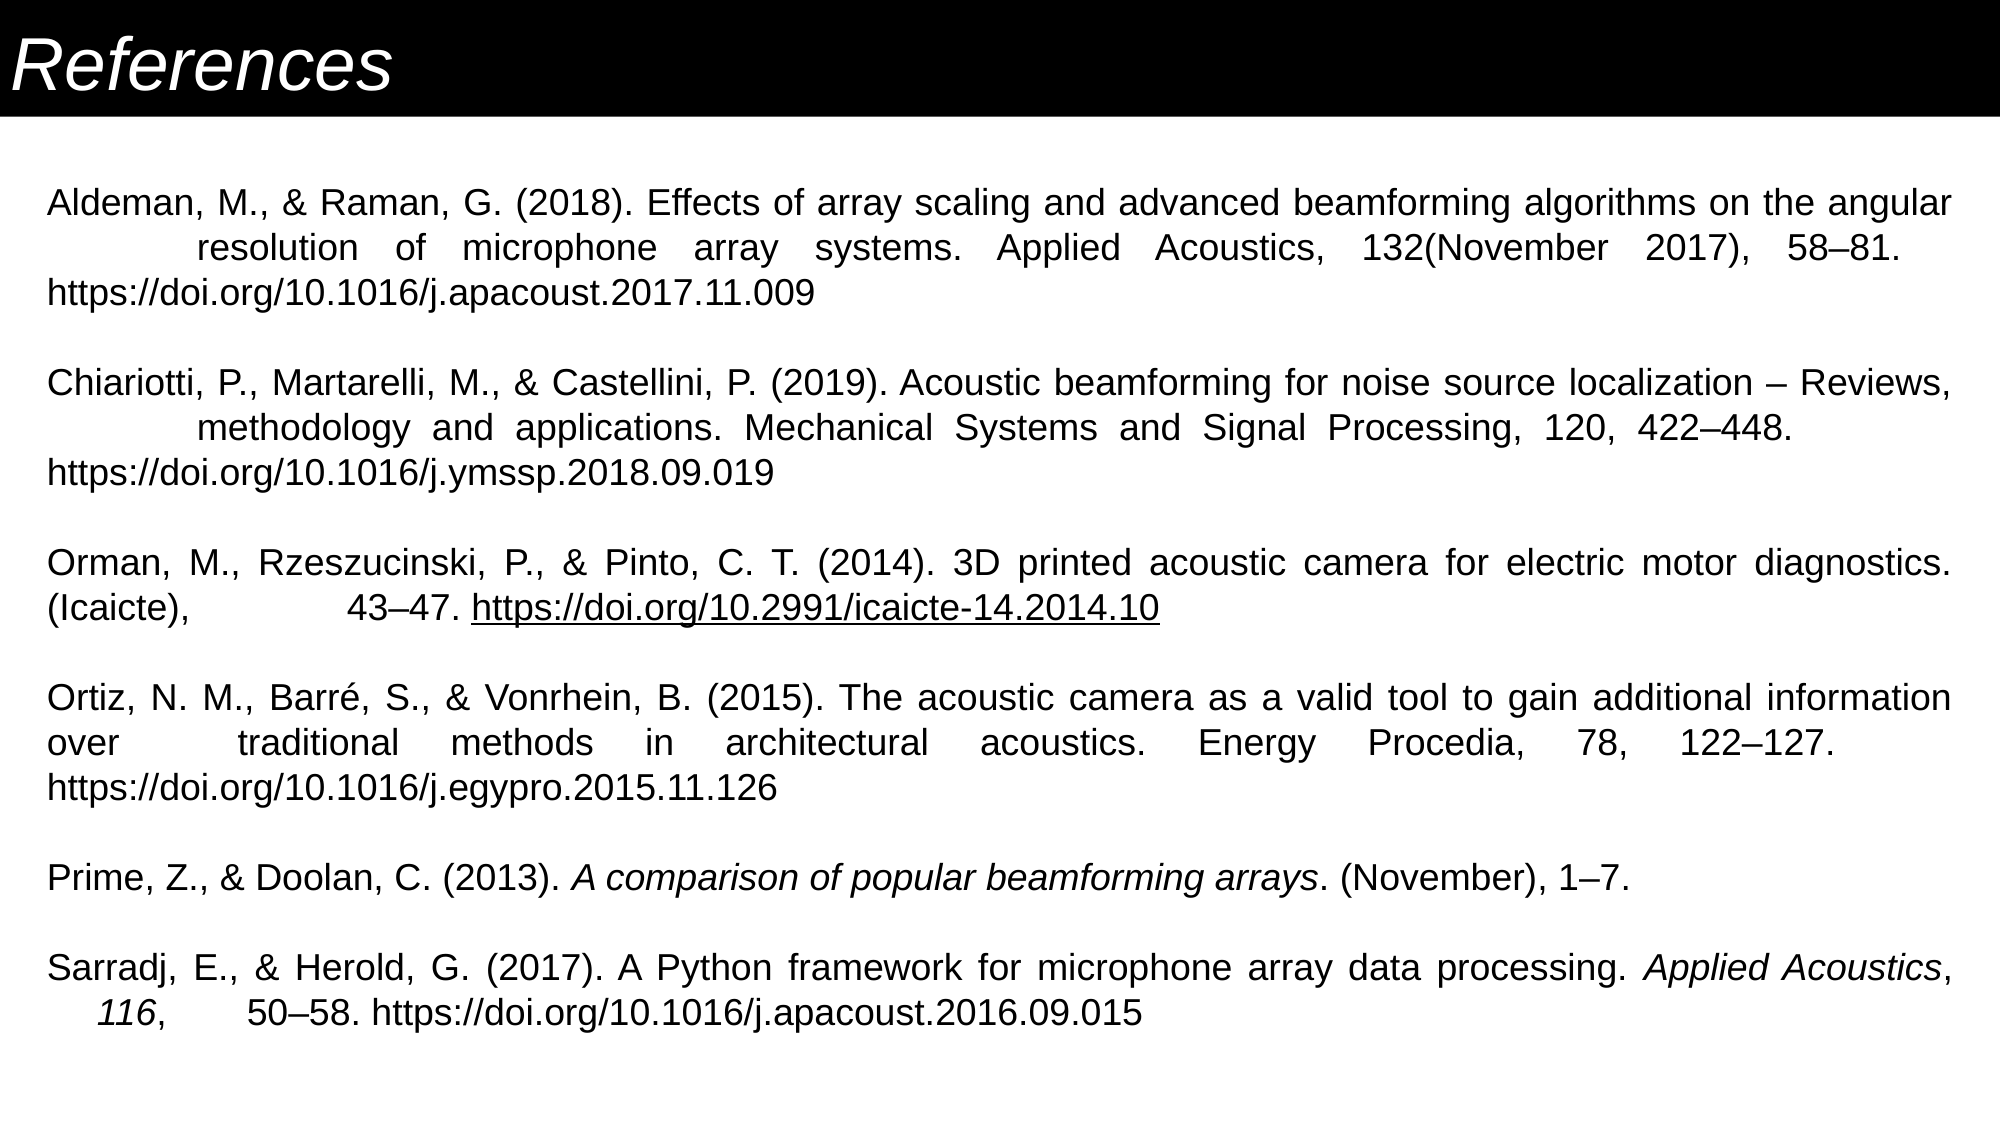

References
Aldeman, M., & Raman, G. (2018). Effects of array scaling and advanced beamforming algorithms on the angular 	resolution of microphone array systems. Applied Acoustics, 132(November 2017), 58–81. 	https://doi.org/10.1016/j.apacoust.2017.11.009

Chiariotti, P., Martarelli, M., & Castellini, P. (2019). Acoustic beamforming for noise source localization – Reviews, 	methodology and applications. Mechanical Systems and Signal Processing, 120, 422–448. 	https://doi.org/10.1016/j.ymssp.2018.09.019

Orman, M., Rzeszucinski, P., & Pinto, C. T. (2014). 3D printed acoustic camera for electric motor diagnostics. (Icaicte), 	43–47. https://doi.org/10.2991/icaicte-14.2014.10

Ortiz, N. M., Barré, S., & Vonrhein, B. (2015). The acoustic camera as a valid tool to gain additional information over 	traditional methods in architectural acoustics. Energy Procedia, 78, 122–127. 	https://doi.org/10.1016/j.egypro.2015.11.126

Prime, Z., & Doolan, C. (2013). A comparison of popular beamforming arrays. (November), 1–7.

Sarradj, E., & Herold, G. (2017). A Python framework for microphone array data processing. Applied Acoustics, 116, 	50–58. https://doi.org/10.1016/j.apacoust.2016.09.015